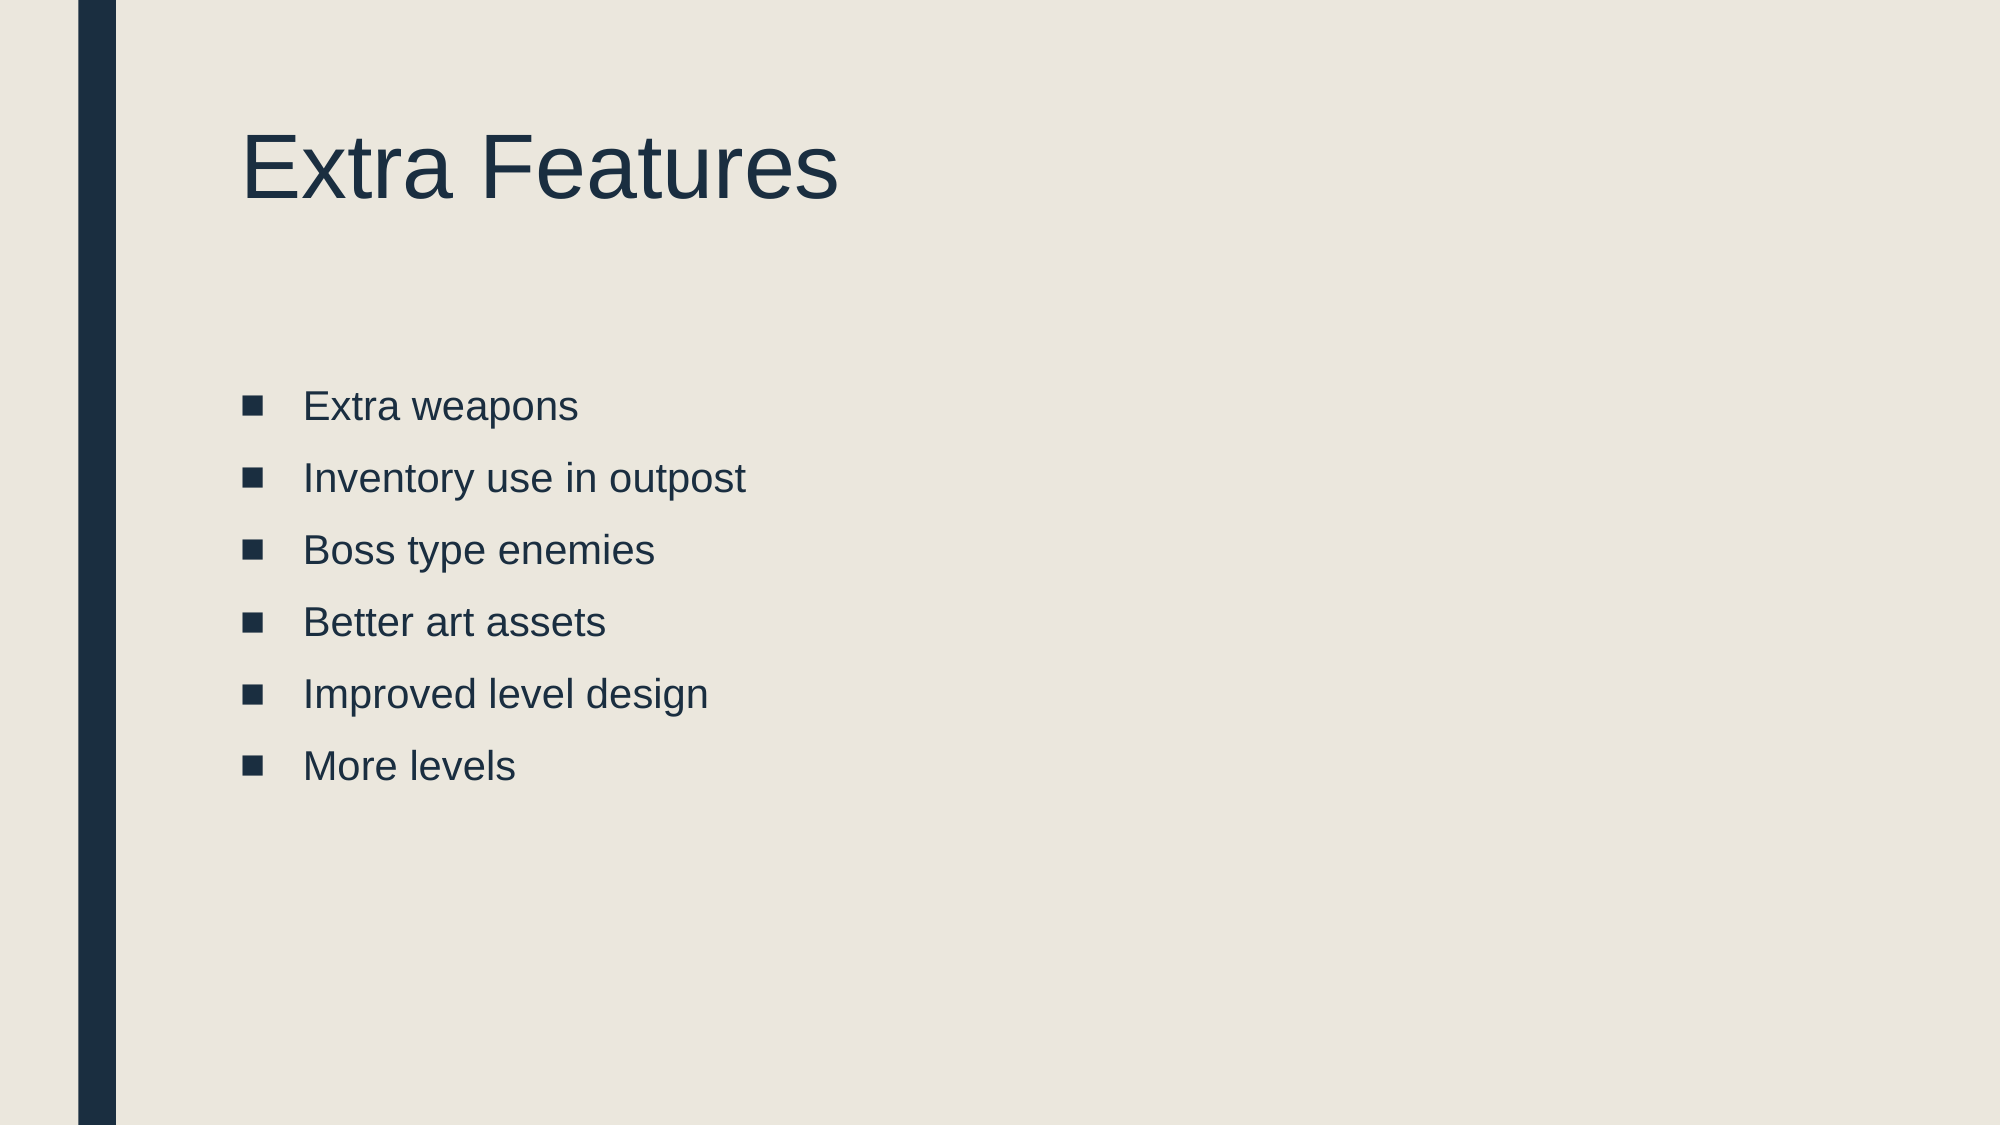

# Extra Features
Extra weapons
Inventory use in outpost
Boss type enemies
Better art assets
Improved level design
More levels